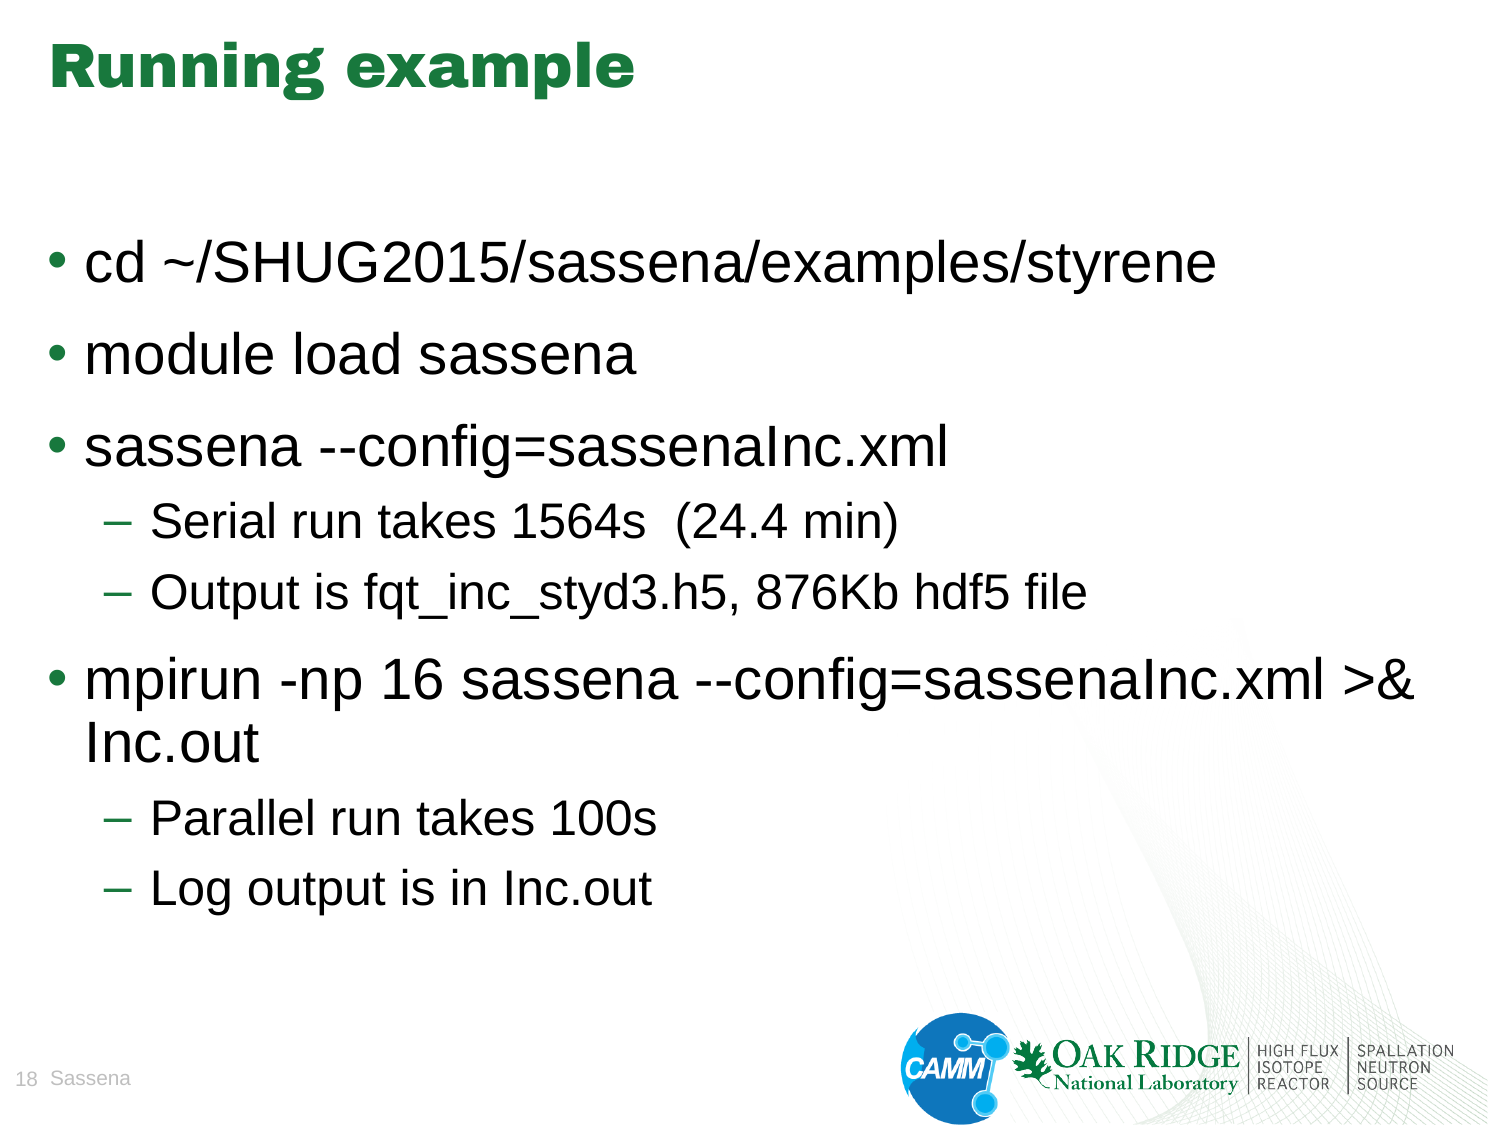

# Running example
cd ~/SHUG2015/sassena/examples/styrene
module load sassena
sassena --config=sassenaInc.xml
Serial run takes 1564s  (24.4 min)
Output is fqt_inc_styd3.h5, 876Kb hdf5 file
mpirun -np 16 sassena --config=sassenaInc.xml >& Inc.out
Parallel run takes 100s
Log output is in Inc.out